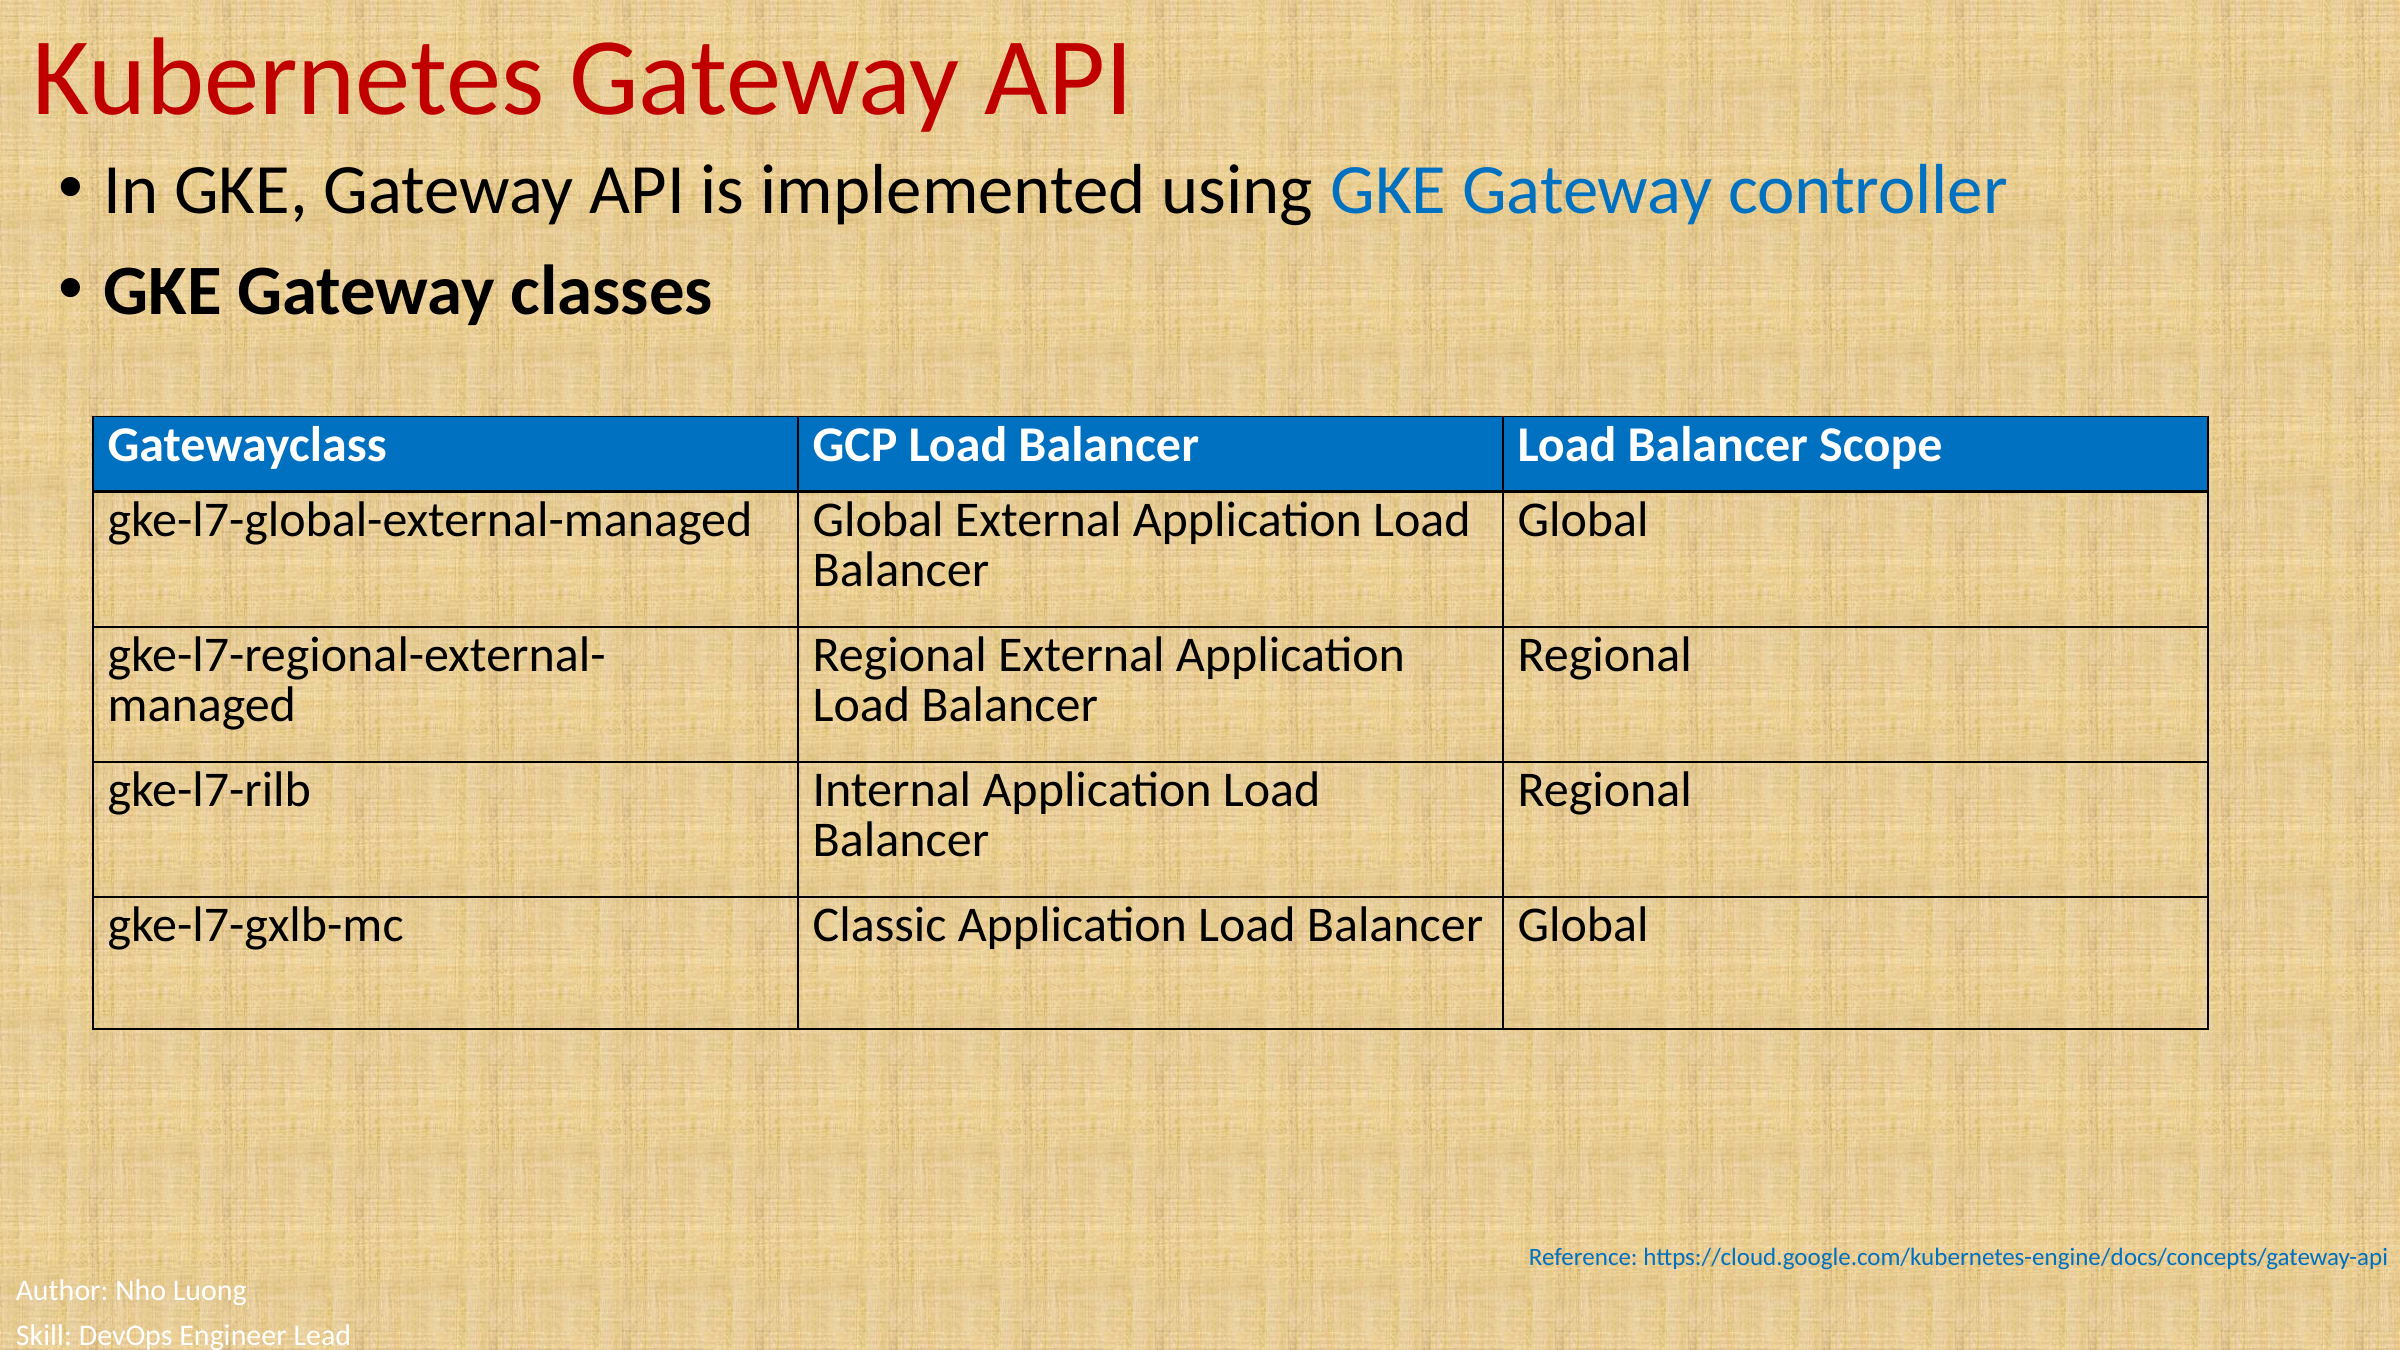

# Kubernetes Gateway API
In GKE, Gateway API is implemented using GKE Gateway controller
GKE Gateway classes

| Gatewayclass | GCP Load Balancer | Load Balancer Scope |
| --- | --- | --- |
| gke-l7-global-external-managed | Global External Application Load Balancer | Global |
| gke-l7-regional-external-managed | Regional External Application Load Balancer | Regional |
| gke-l7-rilb | Internal Application Load Balancer | Regional |
| gke-l7-gxlb-mc | Classic Application Load Balancer | Global |
Reference: https://cloud.google.com/kubernetes-engine/docs/concepts/gateway-api
Author: Nho Luong
Skill: DevOps Engineer Lead